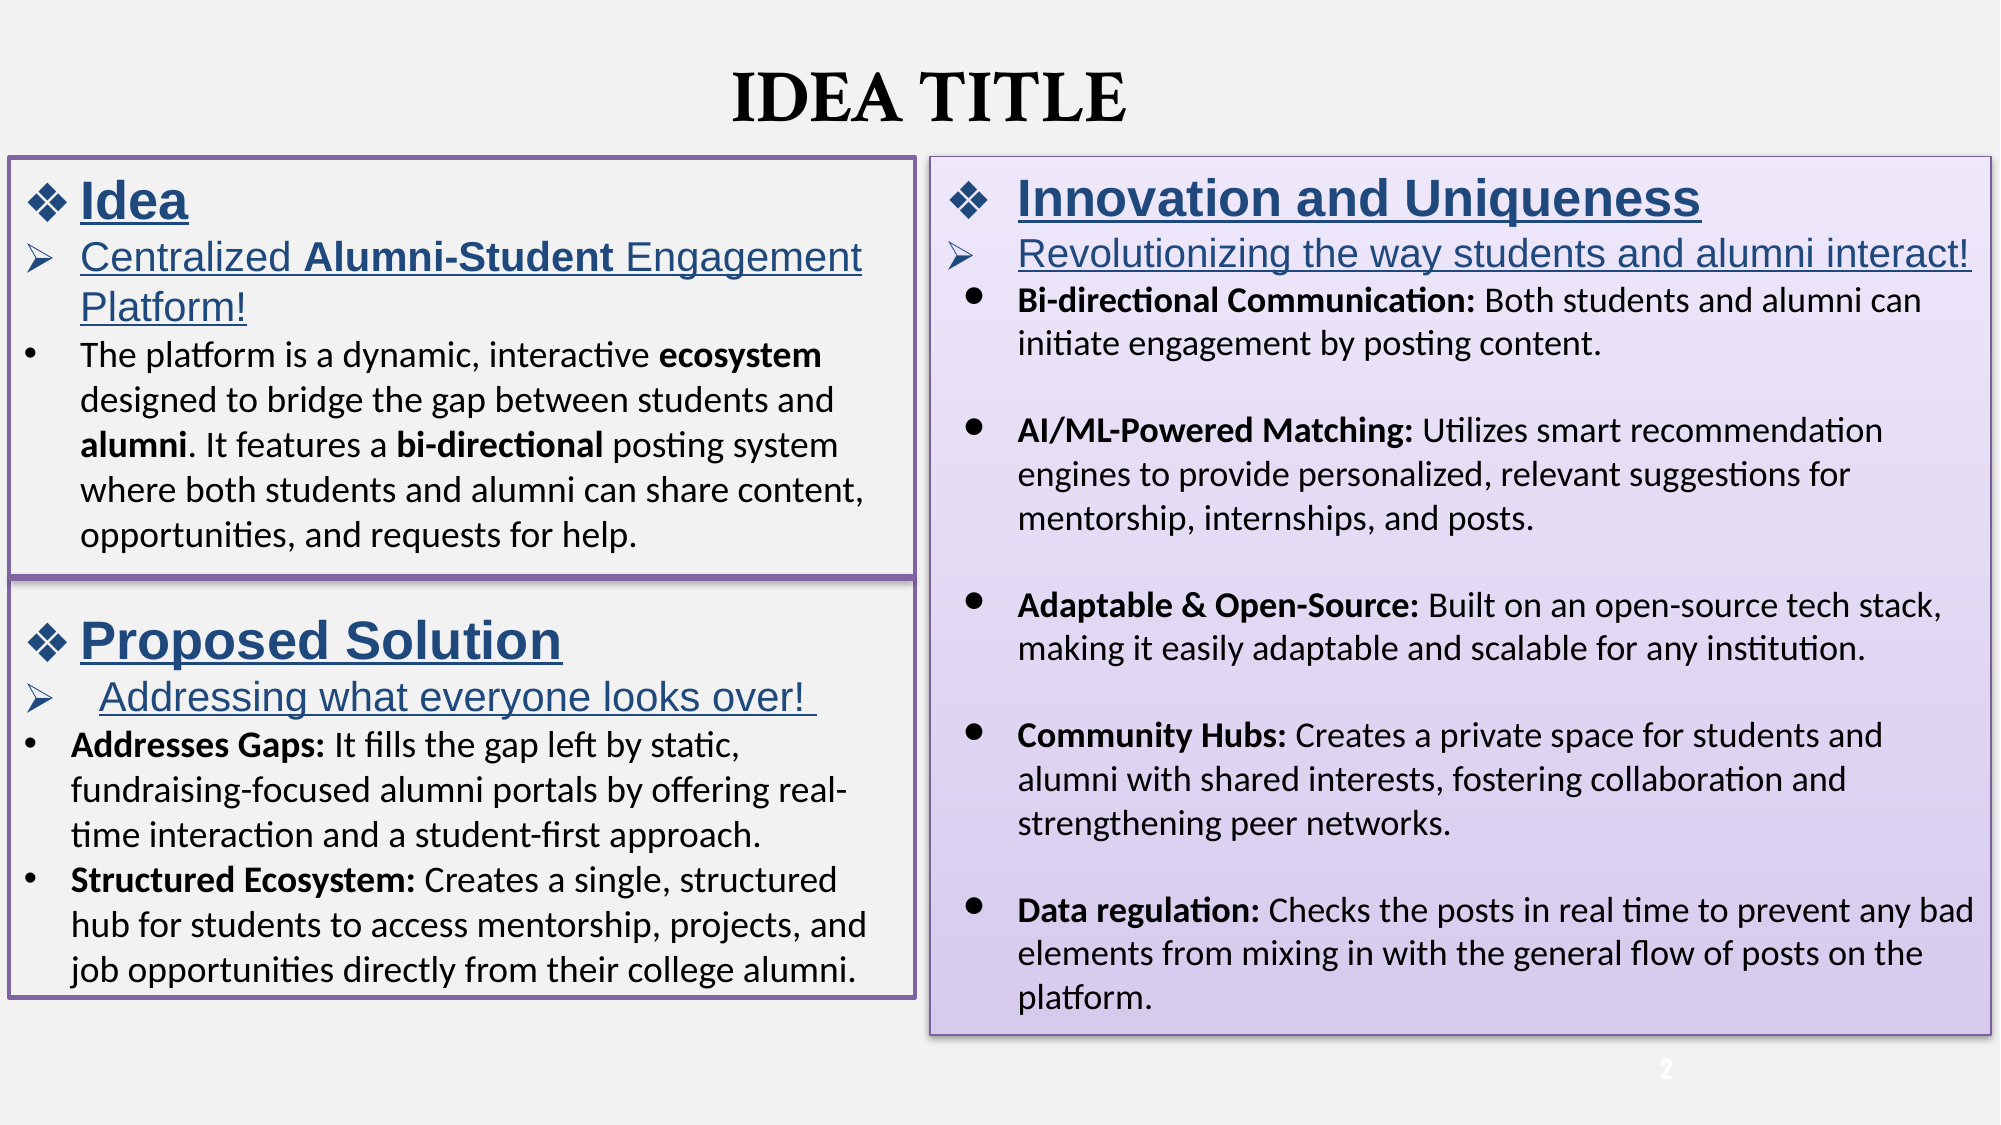

# IDEA TITLE
Innovation and Uniqueness
Revolutionizing the way students and alumni interact!
Bi-directional Communication: Both students and alumni can initiate engagement by posting content.
AI/ML-Powered Matching: Utilizes smart recommendation engines to provide personalized, relevant suggestions for mentorship, internships, and posts.
Adaptable & Open-Source: Built on an open-source tech stack, making it easily adaptable and scalable for any institution.
Community Hubs: Creates a private space for students and alumni with shared interests, fostering collaboration and strengthening peer networks.
Data regulation: Checks the posts in real time to prevent any bad elements from mixing in with the general flow of posts on the platform.
Idea
Centralized Alumni-Student Engagement Platform!
The platform is a dynamic, interactive ecosystem designed to bridge the gap between students and alumni. It features a bi-directional posting system where both students and alumni can share content, opportunities, and requests for help.

Proposed Solution
Addressing what everyone looks over!
Addresses Gaps: It fills the gap left by static, fundraising-focused alumni portals by offering real-time interaction and a student-first approach.
Structured Ecosystem: Creates a single, structured hub for students to access mentorship, projects, and job opportunities directly from their college alumni.
2